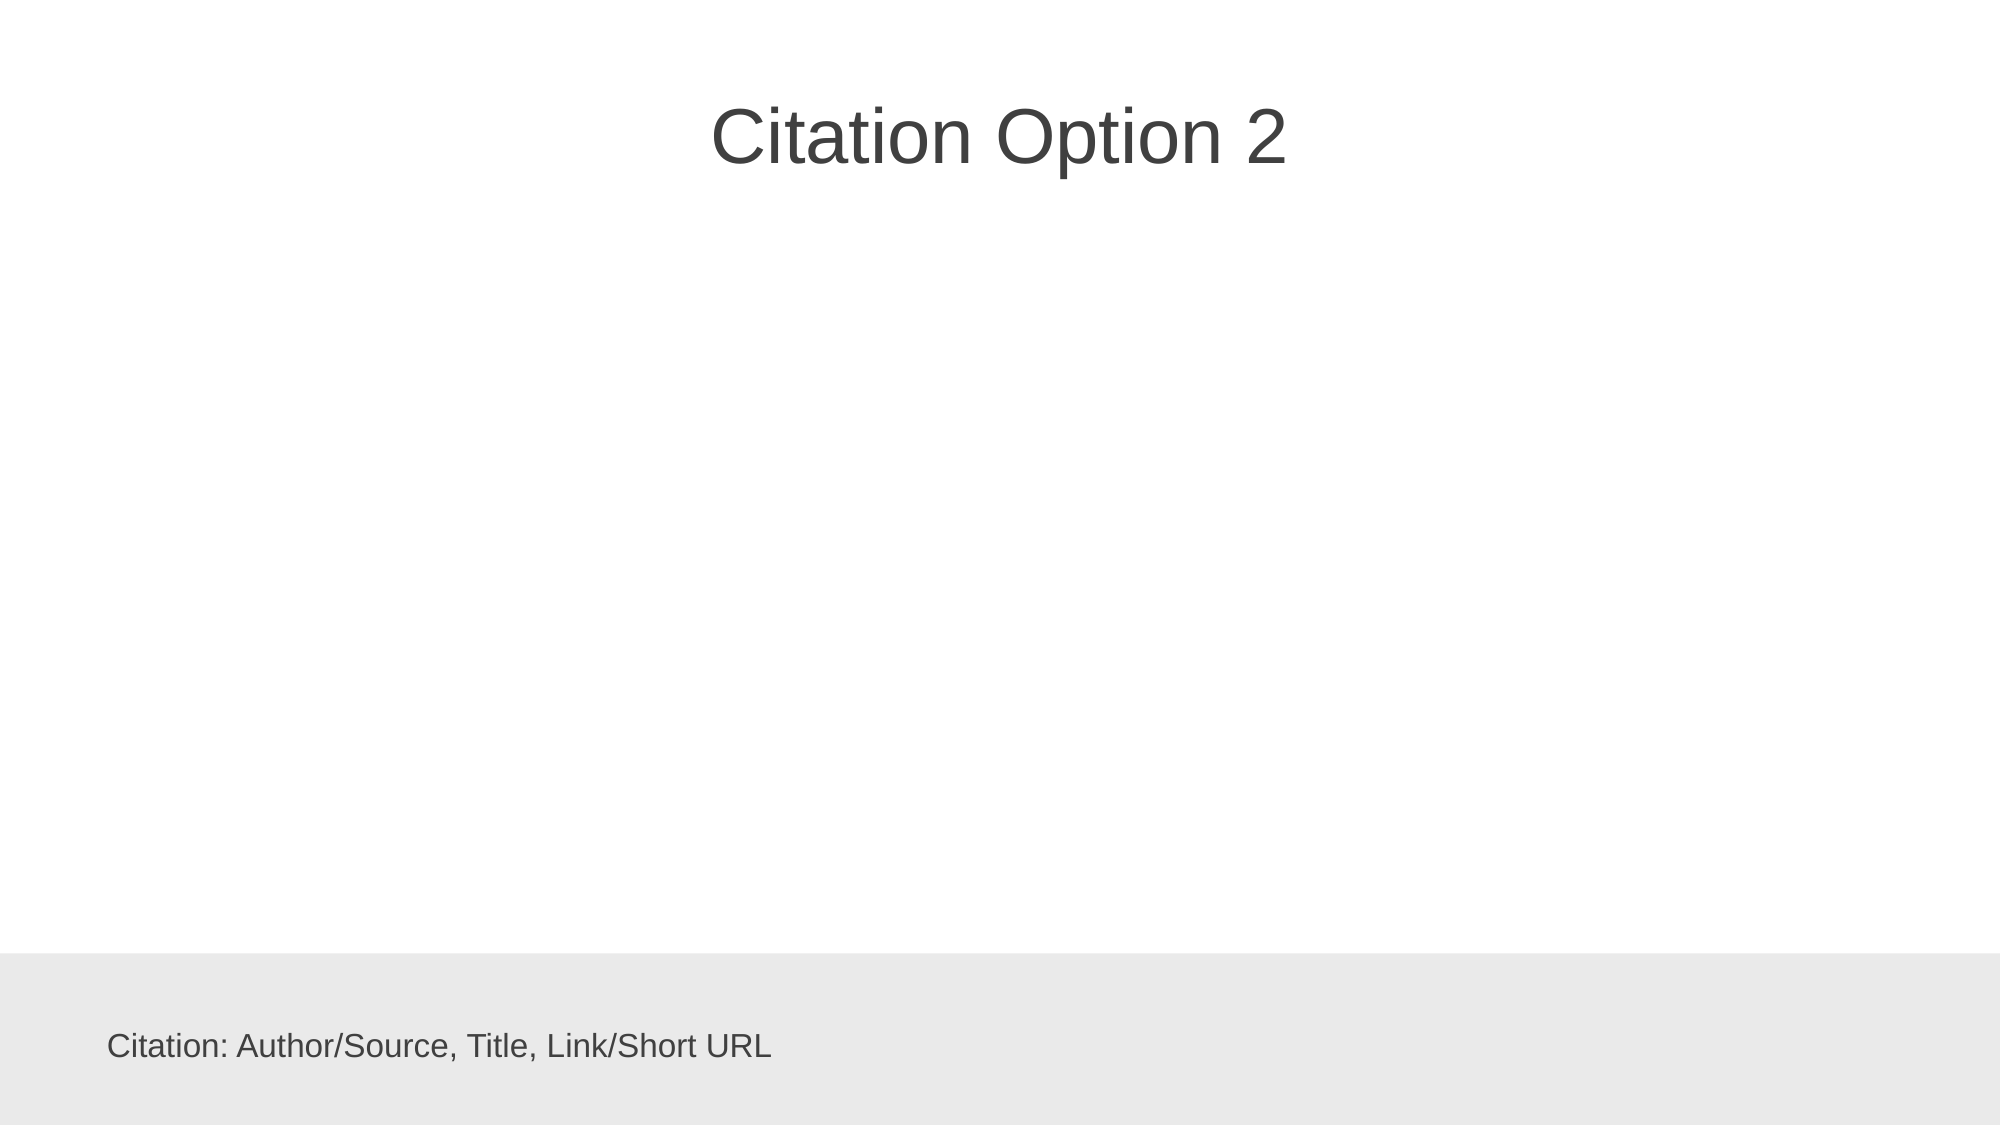

# Citation Option 2

Citation: Author/Source, Title, Link/Short URL